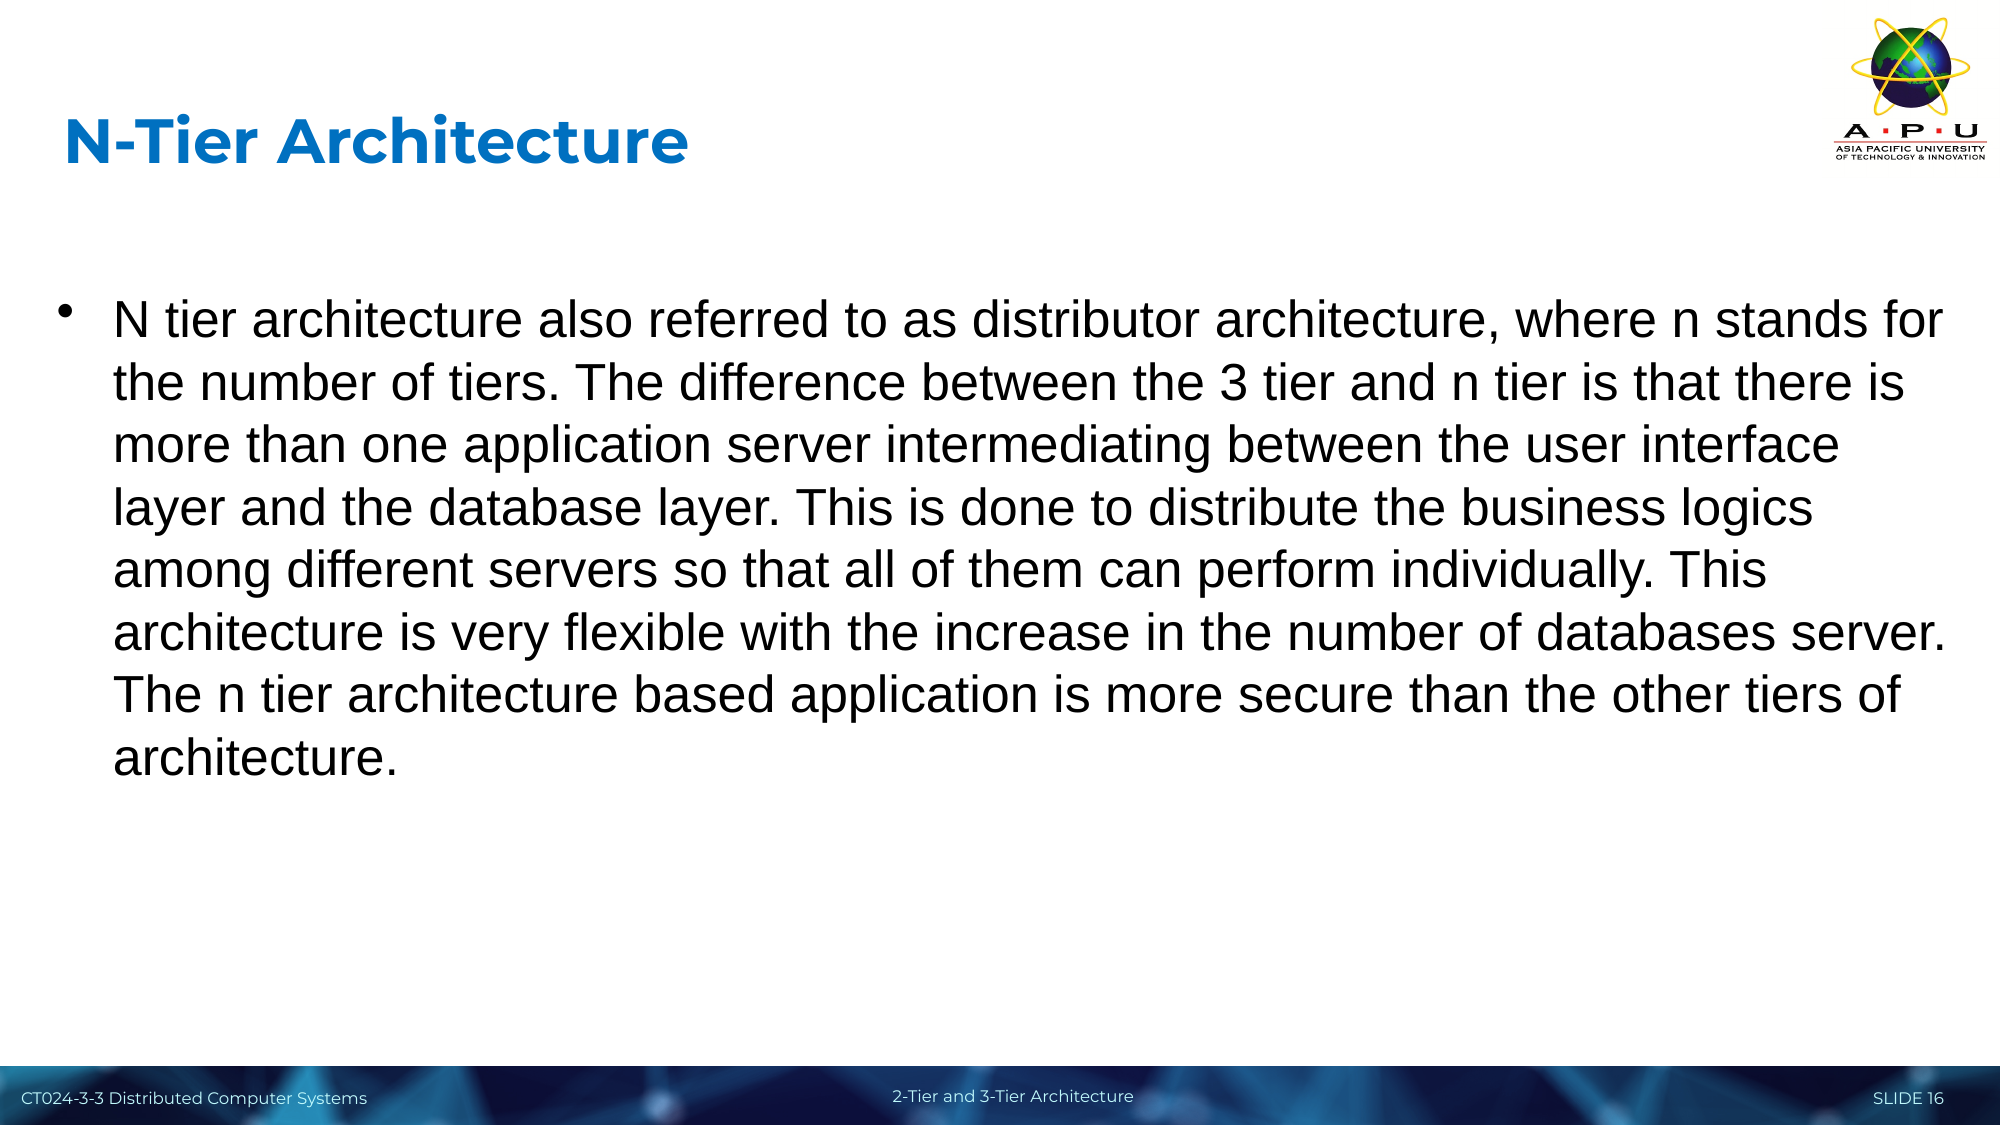

# N-Tier Architecture
N tier architecture also referred to as distributor architecture, where n stands for the number of tiers. The difference between the 3 tier and n tier is that there is more than one application server intermediating between the user interface layer and the database layer. This is done to distribute the business logics among different servers so that all of them can perform individually. This architecture is very flexible with the increase in the number of databases server. The n tier architecture based application is more secure than the other tiers of architecture.